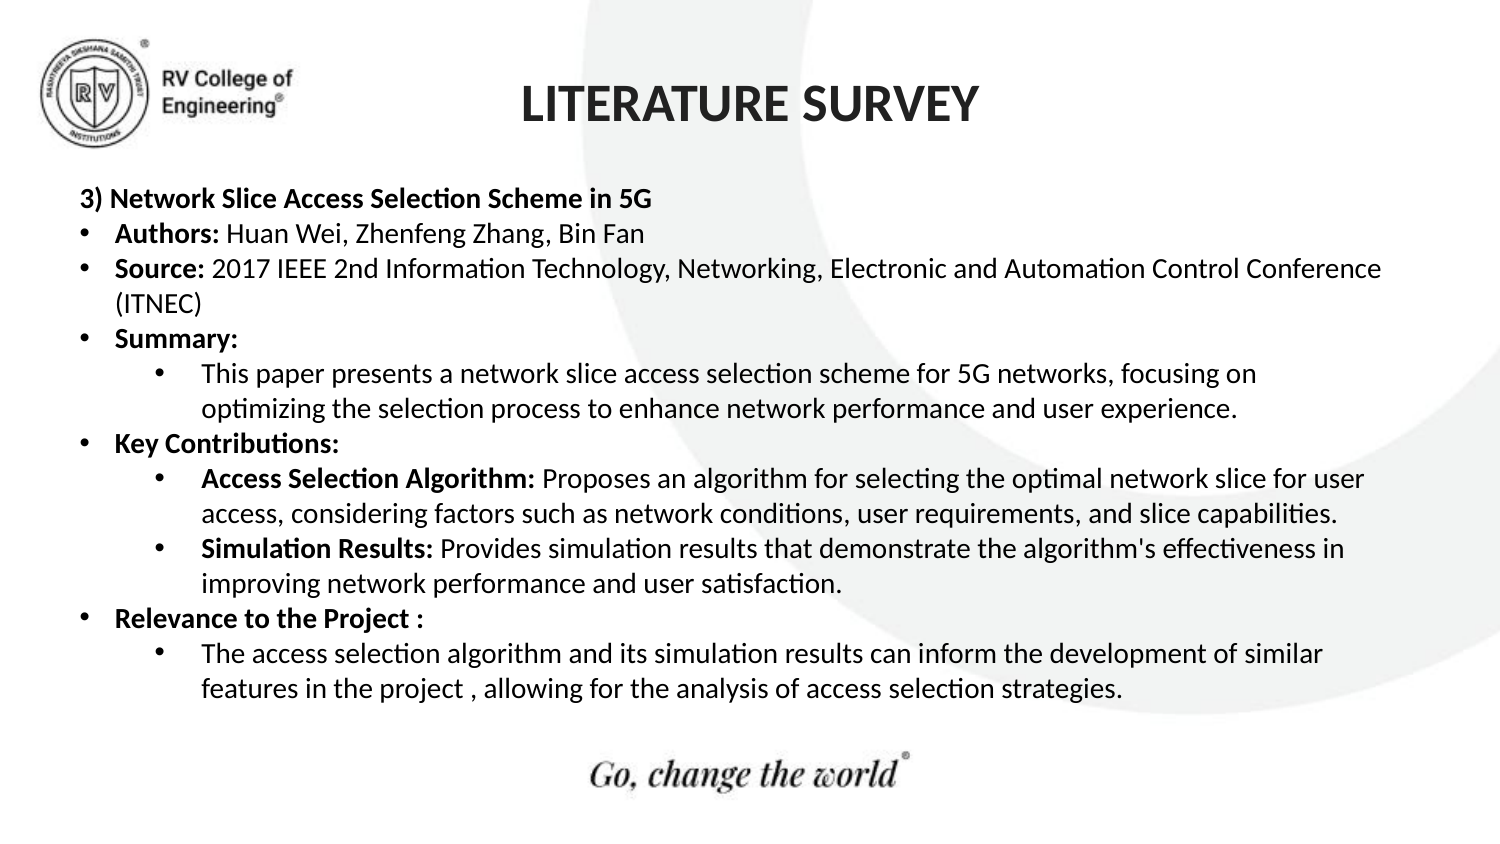

# LITERATURE SURVEY
3) Network Slice Access Selection Scheme in 5G
Authors: Huan Wei, Zhenfeng Zhang, Bin Fan
Source: 2017 IEEE 2nd Information Technology, Networking, Electronic and Automation Control Conference (ITNEC)
Summary:
This paper presents a network slice access selection scheme for 5G networks, focusing on optimizing the selection process to enhance network performance and user experience.
Key Contributions:
Access Selection Algorithm: Proposes an algorithm for selecting the optimal network slice for user access, considering factors such as network conditions, user requirements, and slice capabilities.
Simulation Results: Provides simulation results that demonstrate the algorithm's effectiveness in improving network performance and user satisfaction.
Relevance to the Project :
The access selection algorithm and its simulation results can inform the development of similar features in the project , allowing for the analysis of access selection strategies.